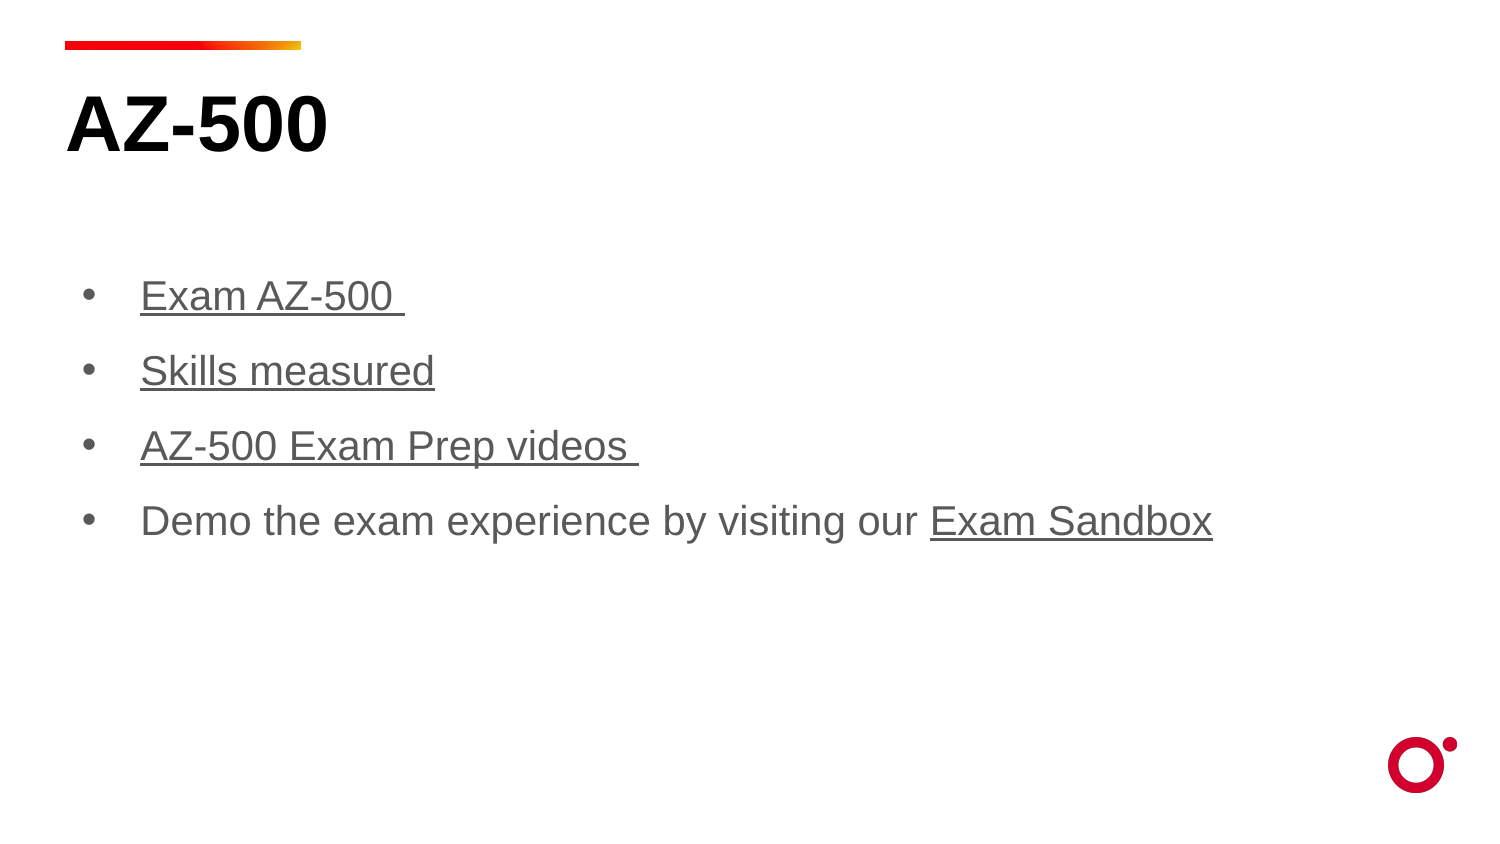

AZ-500
Exam AZ-500
Skills measured
AZ-500 Exam Prep videos
Demo the exam experience by visiting our Exam Sandbox